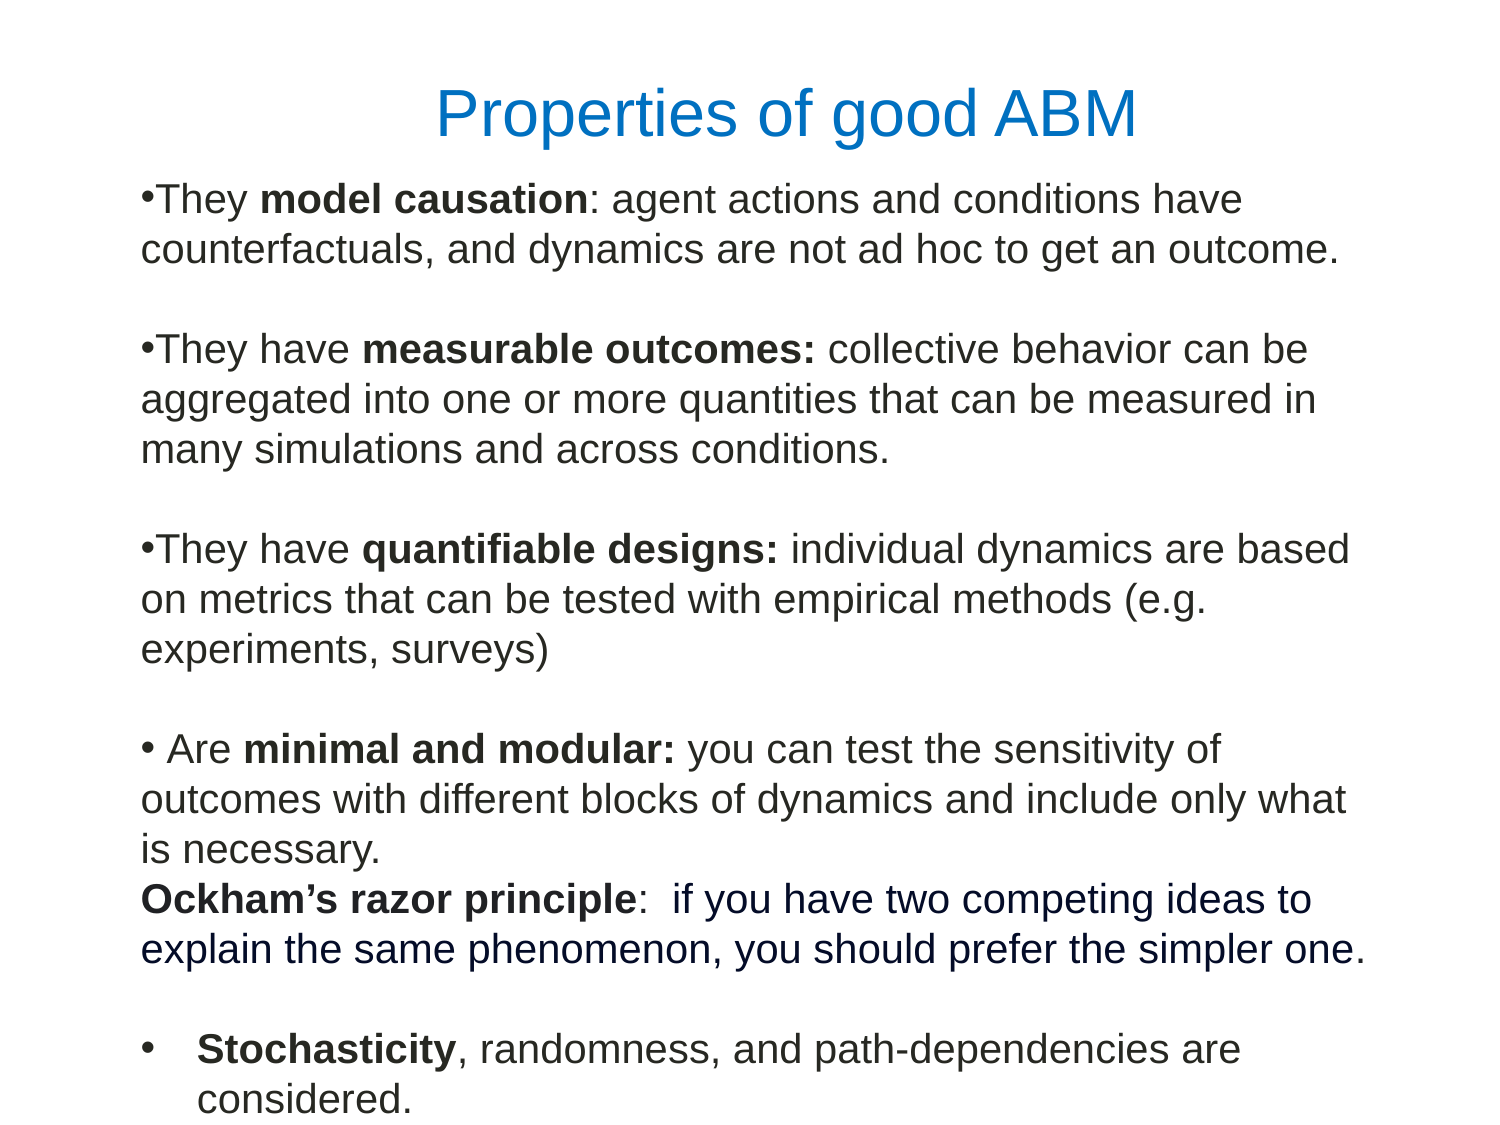

# Properties of good ABM
They model causation: agent actions and conditions have counterfactuals, and dynamics are not ad hoc to get an outcome.

They have measurable outcomes: collective behavior can be aggregated into one or more quantities that can be measured in many simulations and across conditions.

They have quantifiable designs: individual dynamics are based on metrics that can be tested with empirical methods (e.g. experiments, surveys)

 Are minimal and modular: you can test the sensitivity of outcomes with different blocks of dynamics and include only what is necessary.
Ockham’s razor principle:  if you have two competing ideas to explain the same phenomenon, you should prefer the simpler one.

Stochasticity, randomness, and path-dependencies are considered.
5